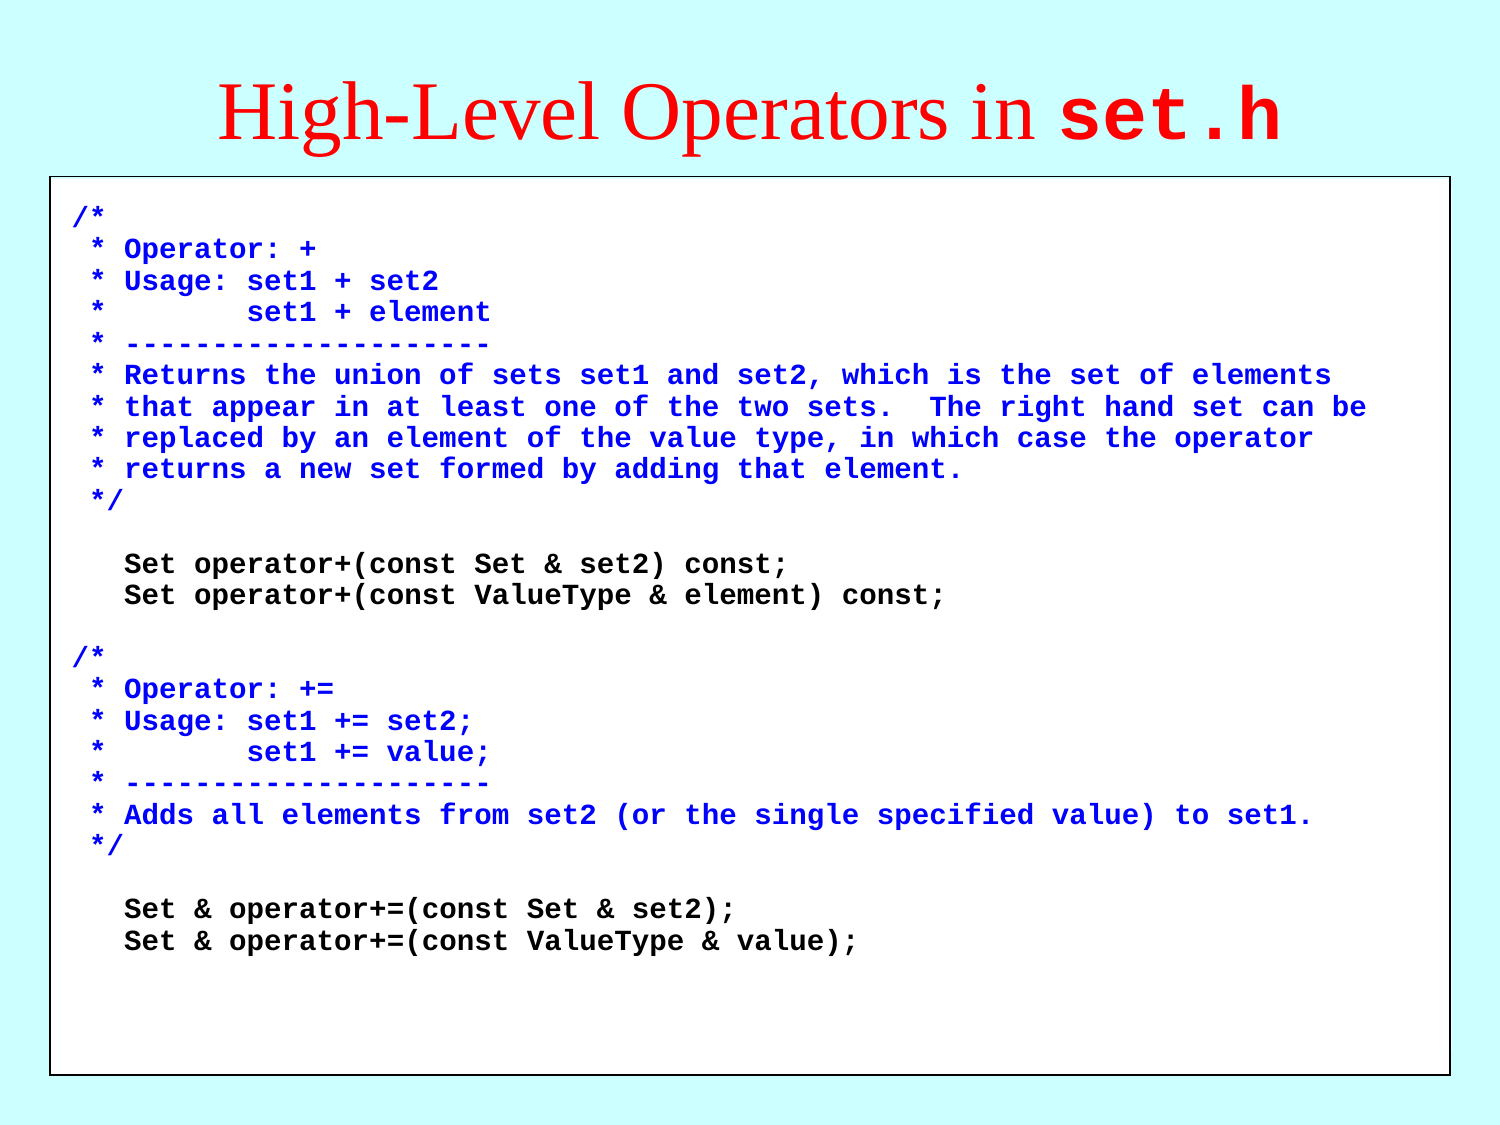

# High-Level Operators in set.h

/*
 * Operator: +
 * Usage: set1 + set2
 *        set1 + element
 * ---------------------
 * Returns the union of sets set1 and set2, which is the set of elements
 * that appear in at least one of the two sets.  The right hand set can be
 * replaced by an element of the value type, in which case the operator
 * returns a new set formed by adding that element.
 */

   Set operator+(const Set & set2) const;
   Set operator+(const ValueType & element) const;

/*
 * Operator: +=
 * Usage: set1 += set2;
 *        set1 += value;
 * ---------------------
 * Adds all elements from set2 (or the single specified value) to set1.
 */

   Set & operator+=(const Set & set2);
   Set & operator+=(const ValueType & value);
/*
 * Operator: ==
 * Usage: set1 == set2
 * -------------------
 * Returns true if set1 and set2 contain the same elements.
 */

   bool operator==(const Set & set2) const;

/*
 * Operator: !=
 * Usage: set1 != set2
 * -------------------
 * Returns true if set1 and set2 are different.
 */

   bool operator!=(const Set & set2) const;